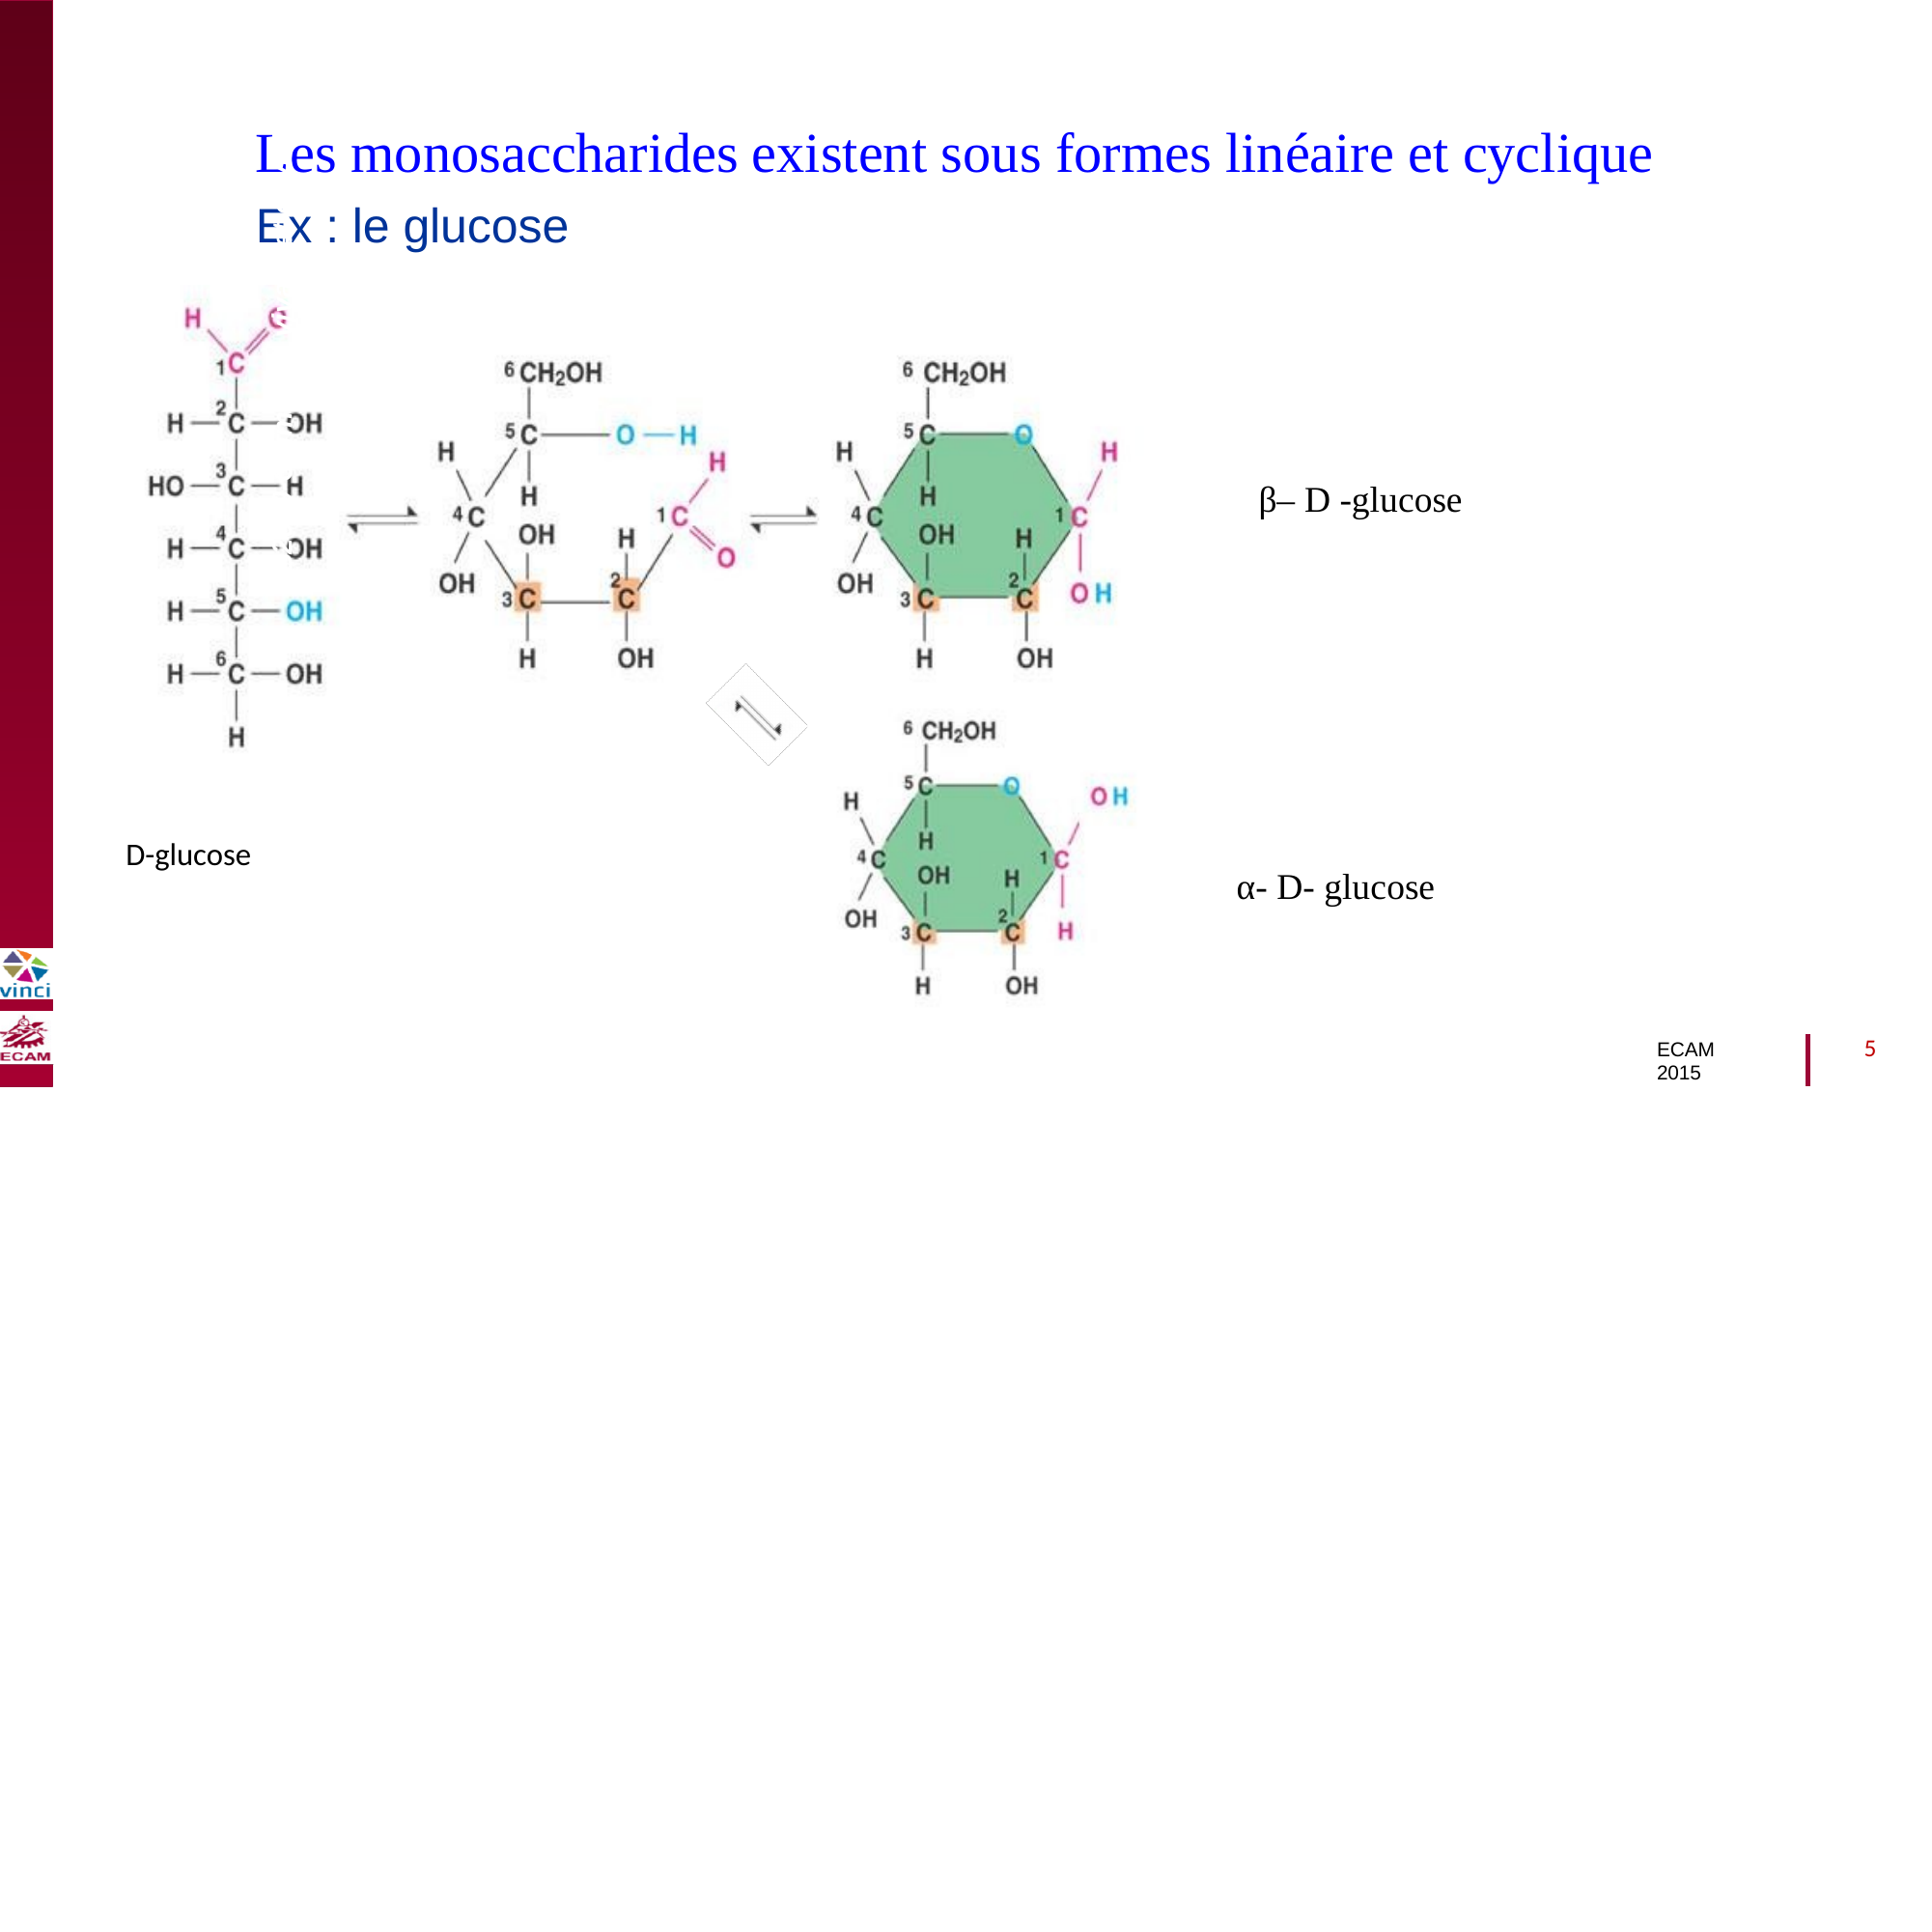

Les
monosaccharides
existent
sous
formes
linéaire et
cyclique
Ex
:
le
glucose
B2040-Chimie du vivant et environnement

β– D -glucose

D-glucose
α- D- glucose

5
ECAM 2015